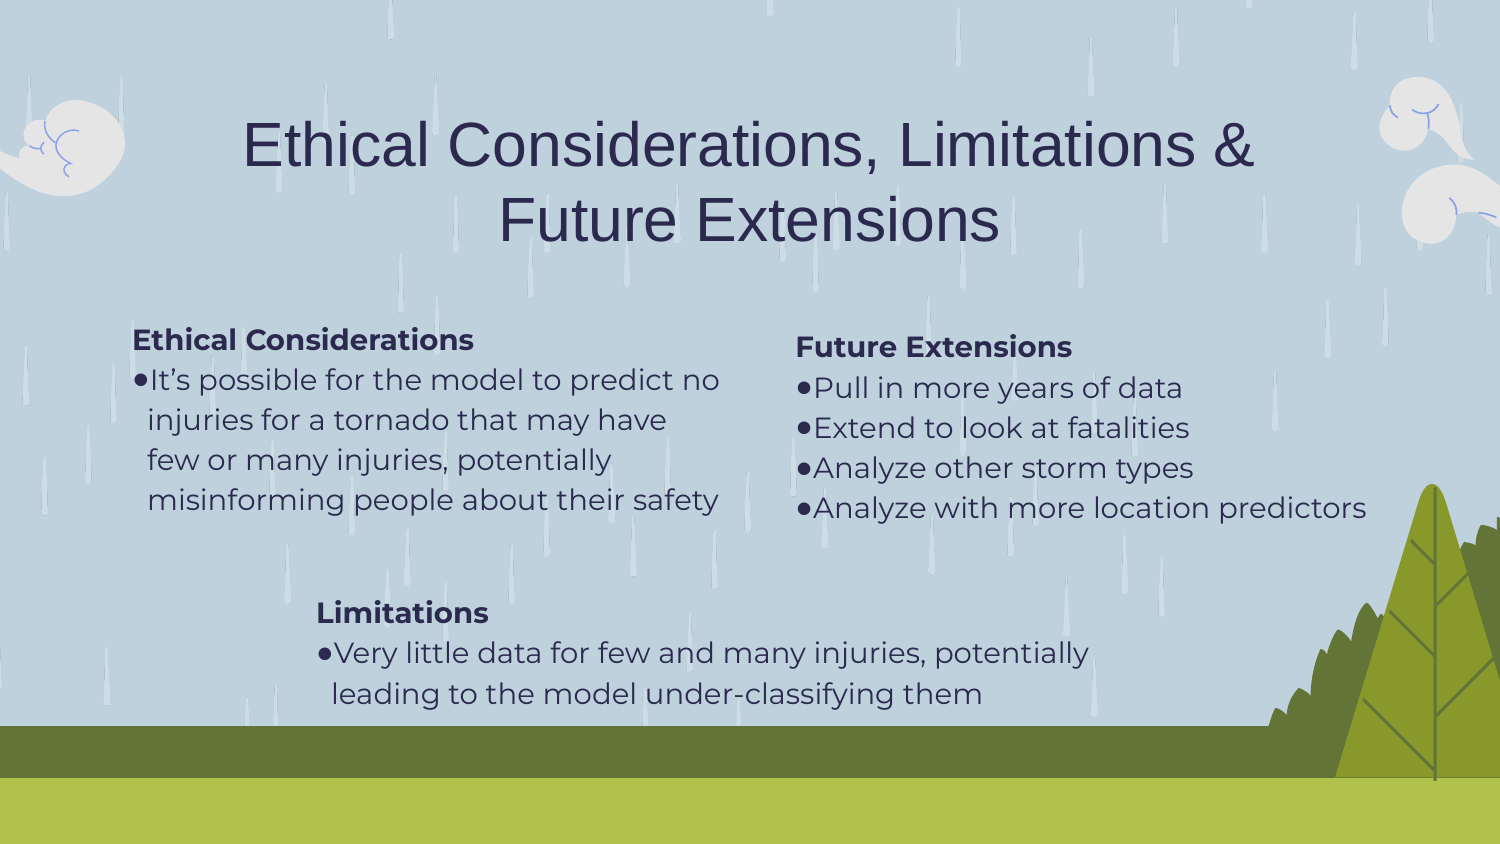

# Ethical Considerations, Limitations &
Future Extensions
Ethical Considerations
It’s possible for the model to predict no injuries for a tornado that may have few or many injuries, potentially misinforming people about their safety
Future Extensions
Pull in more years of data
Extend to look at fatalities
Analyze other storm types
Analyze with more location predictors
Limitations
Very little data for few and many injuries, potentially leading to the model under-classifying them